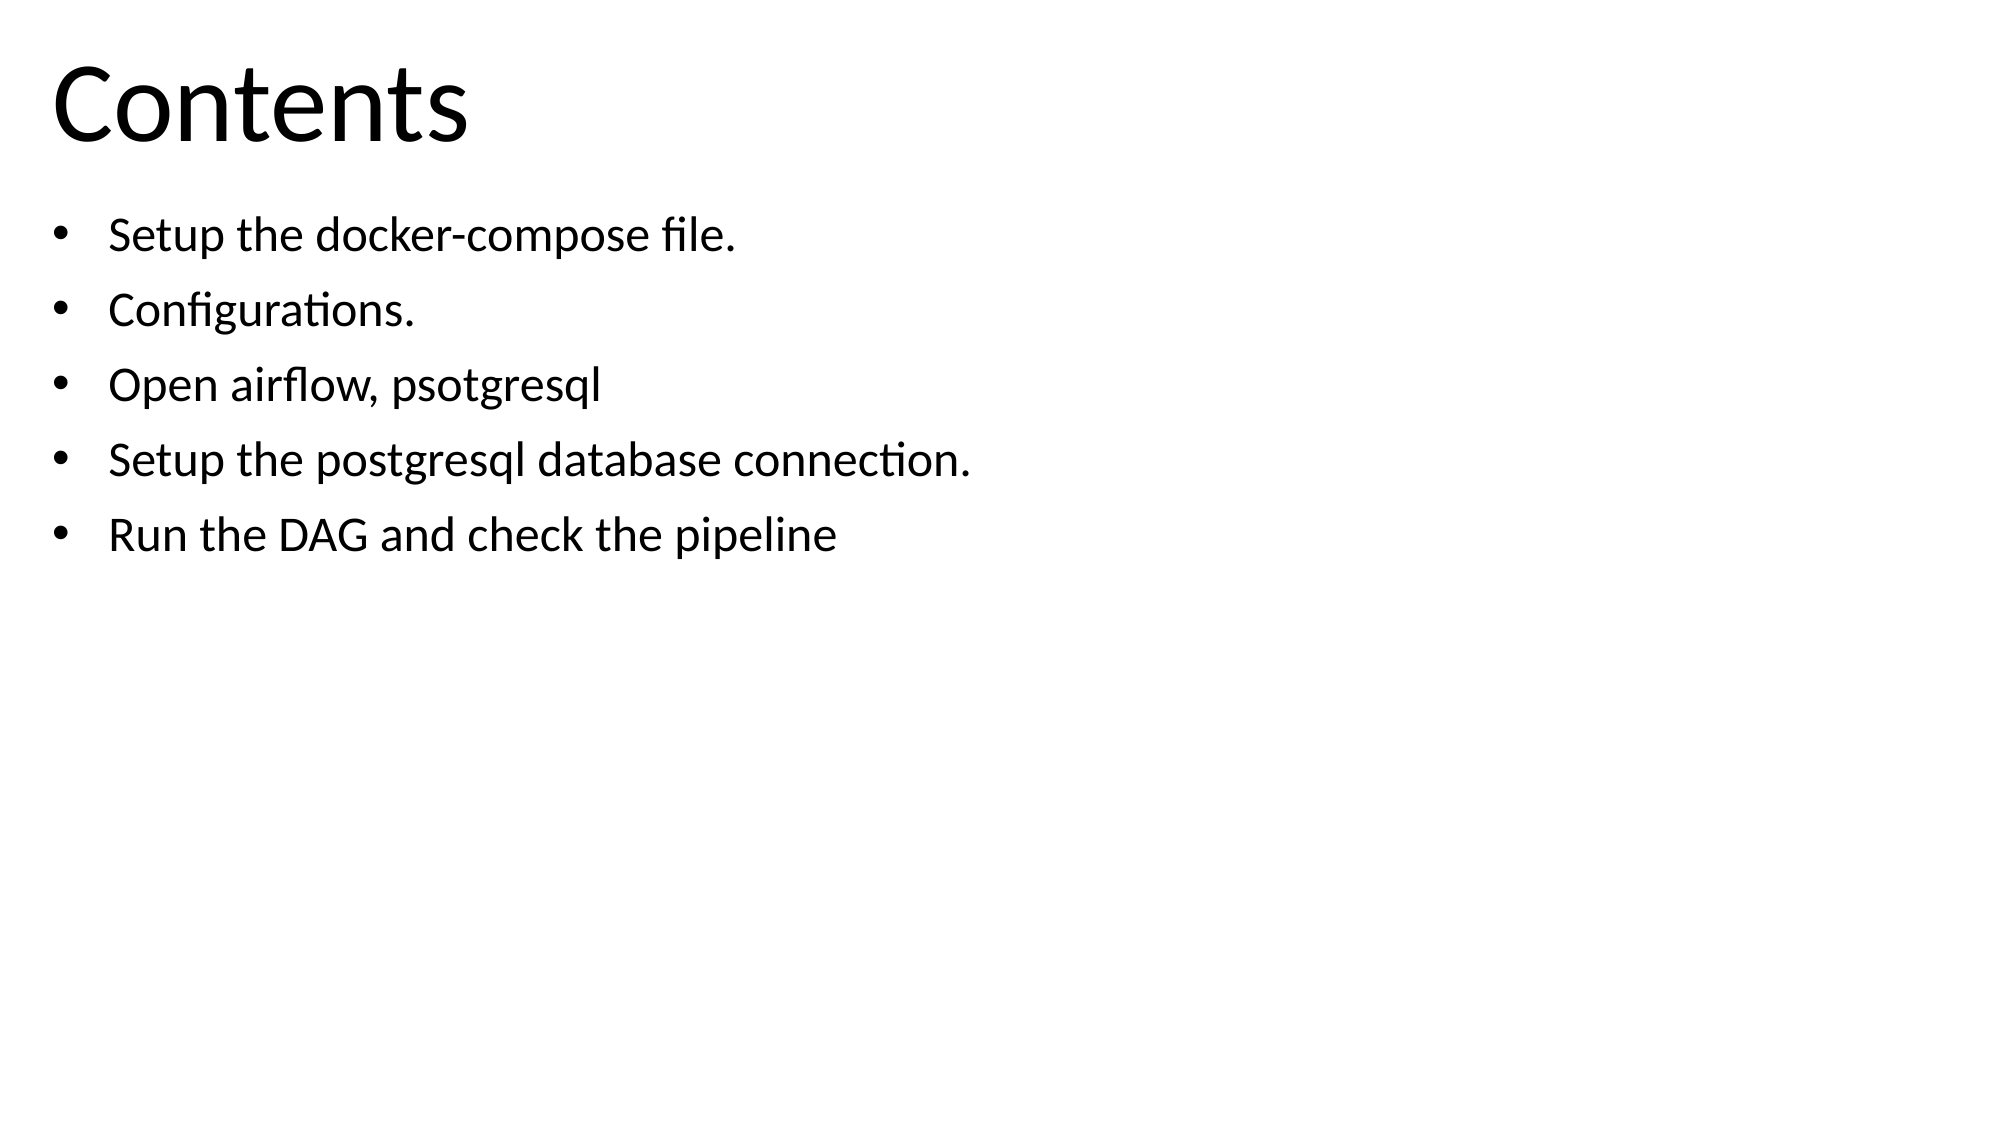

# Contents
Setup the docker-compose file.
Configurations.
Open airflow, psotgresql
Setup the postgresql database connection.
Run the DAG and check the pipeline